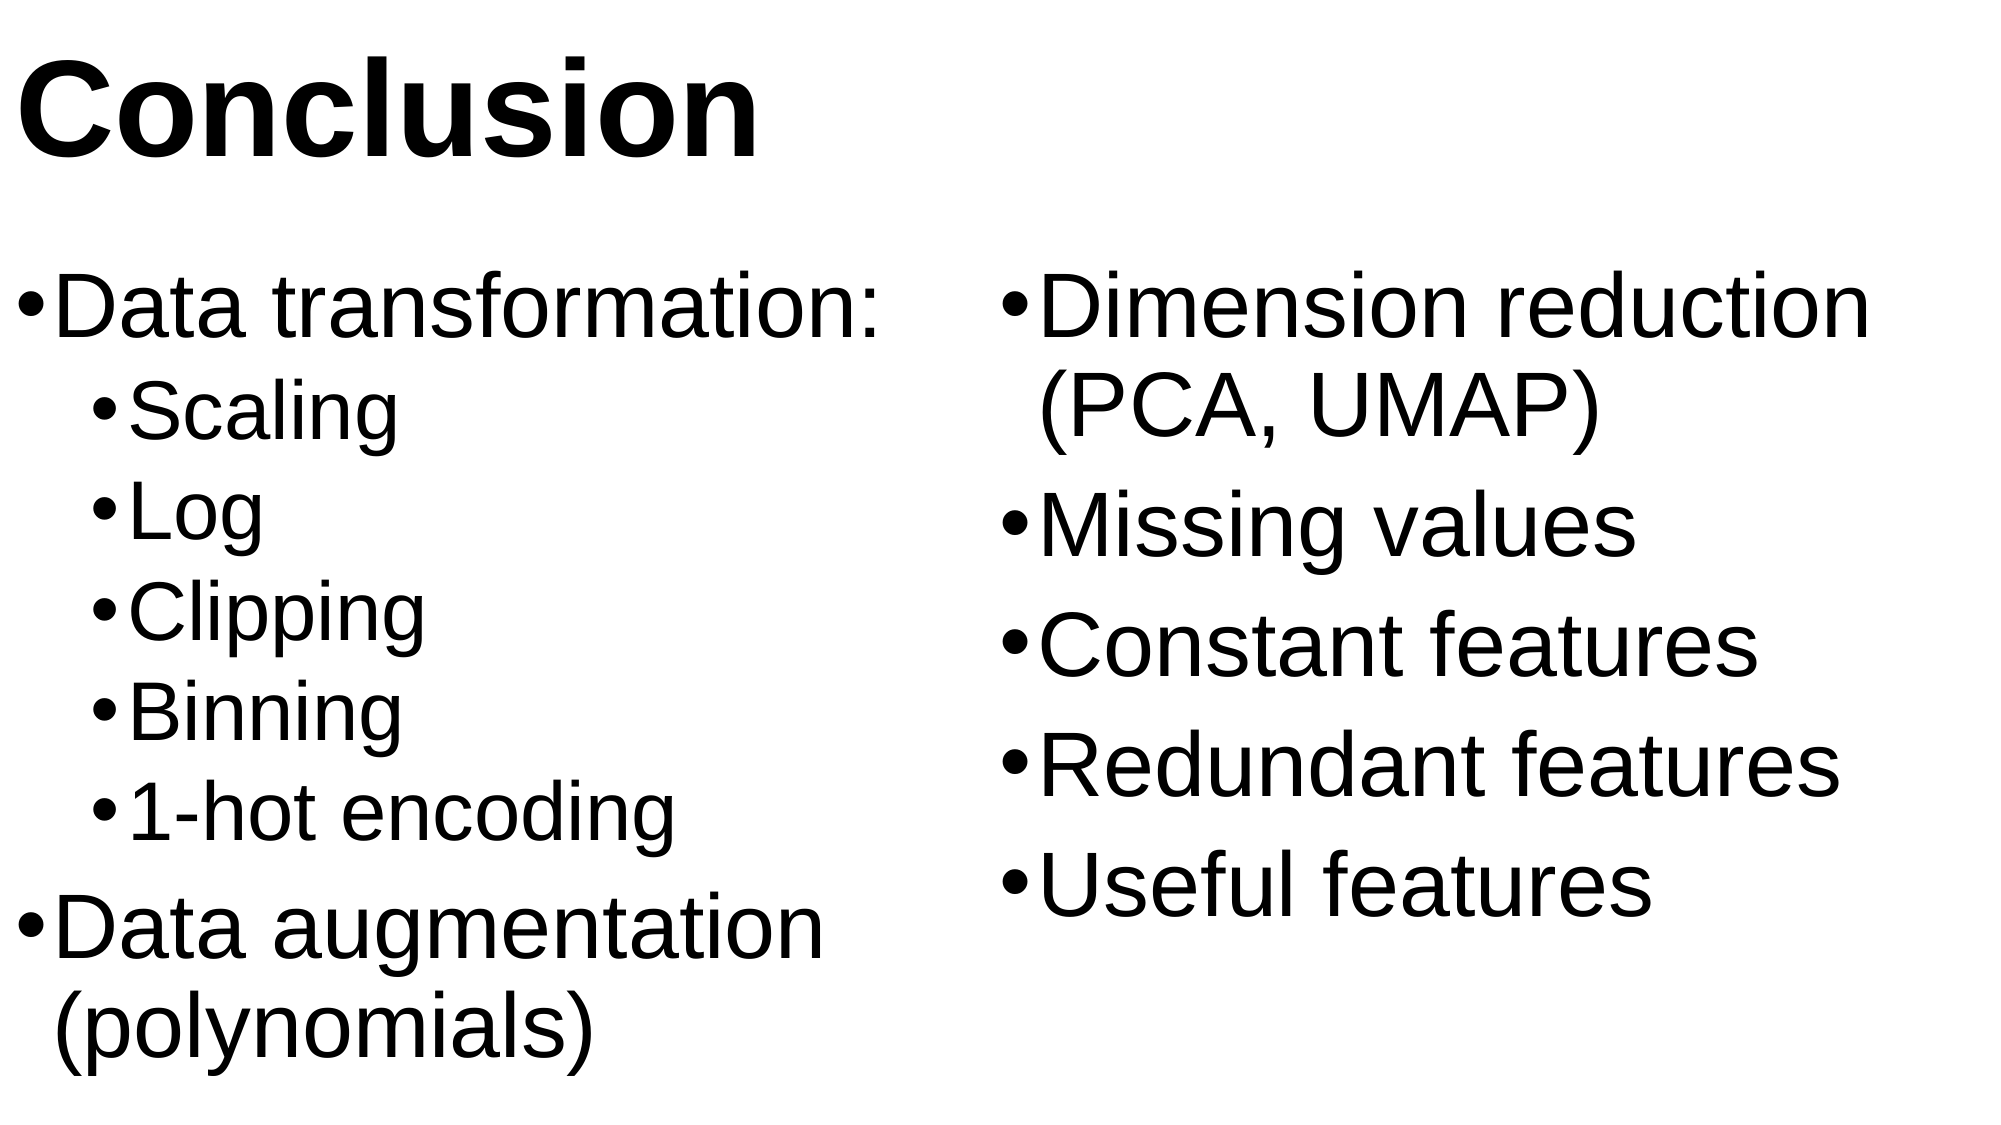

# Conclusion
Data transformation:
Scaling
Log
Clipping
Binning
1-hot encoding
Data augmentation (polynomials)
Dimension reduction (PCA, UMAP)
Missing values
Constant features
Redundant features
Useful features